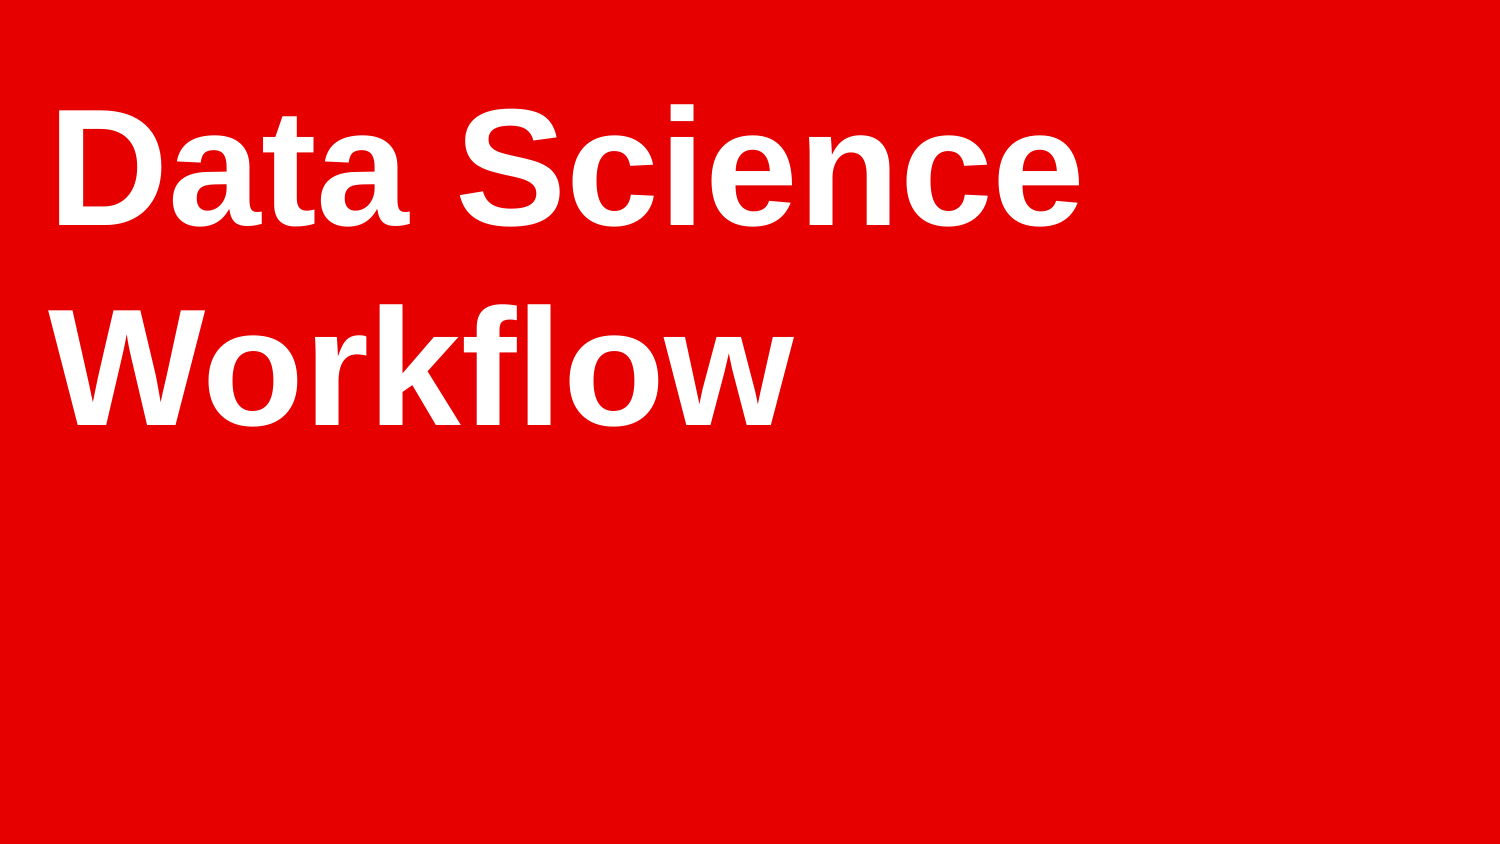

Data Science
Workflow
Divider slide heading 32pt
Vodafone Bold